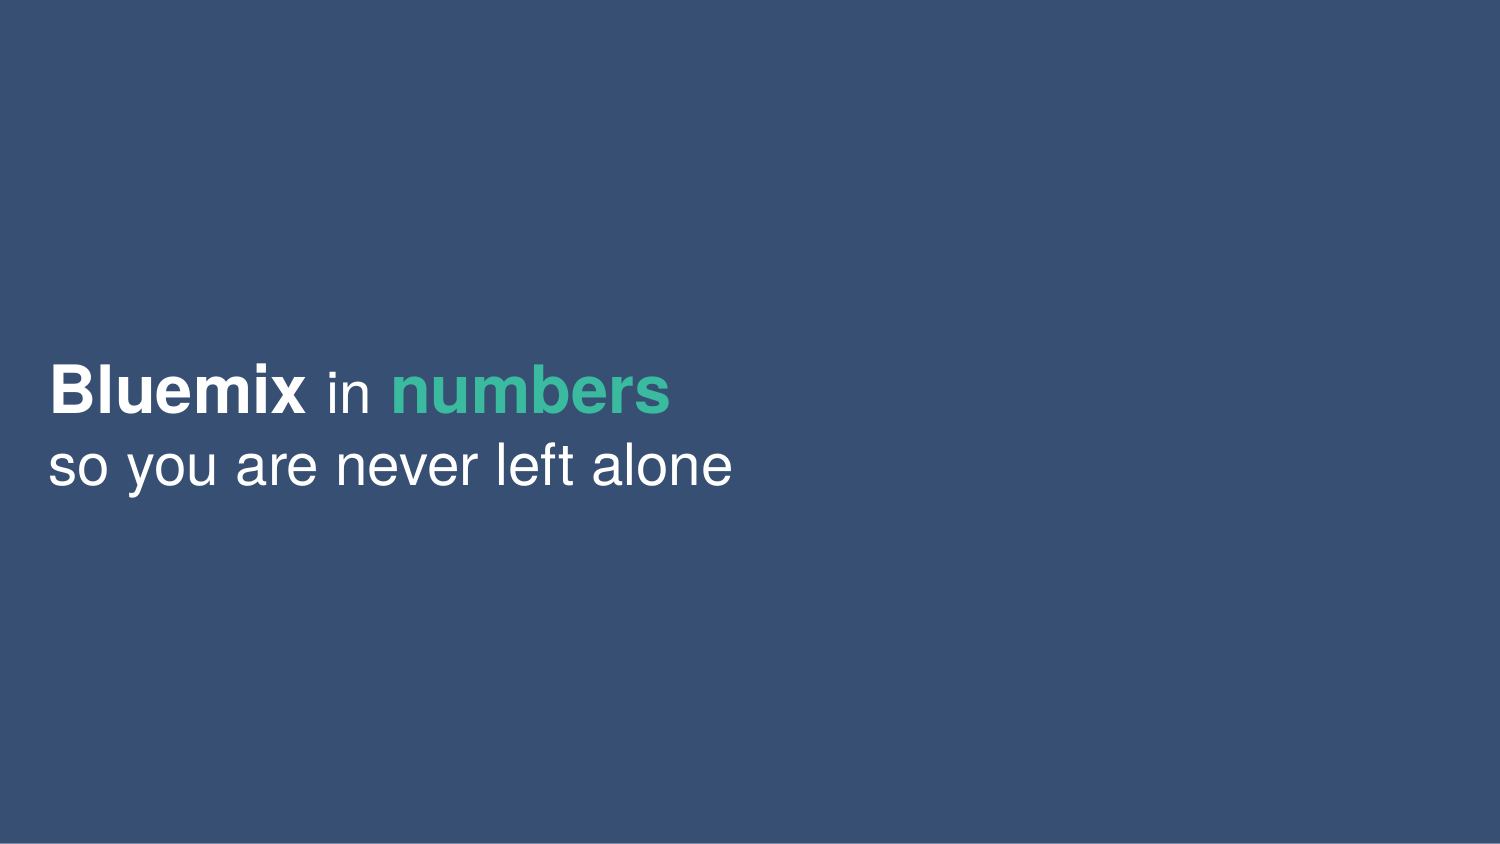

Innovation makes disruption possible.

Bluemix in numbers
so you are never left alone